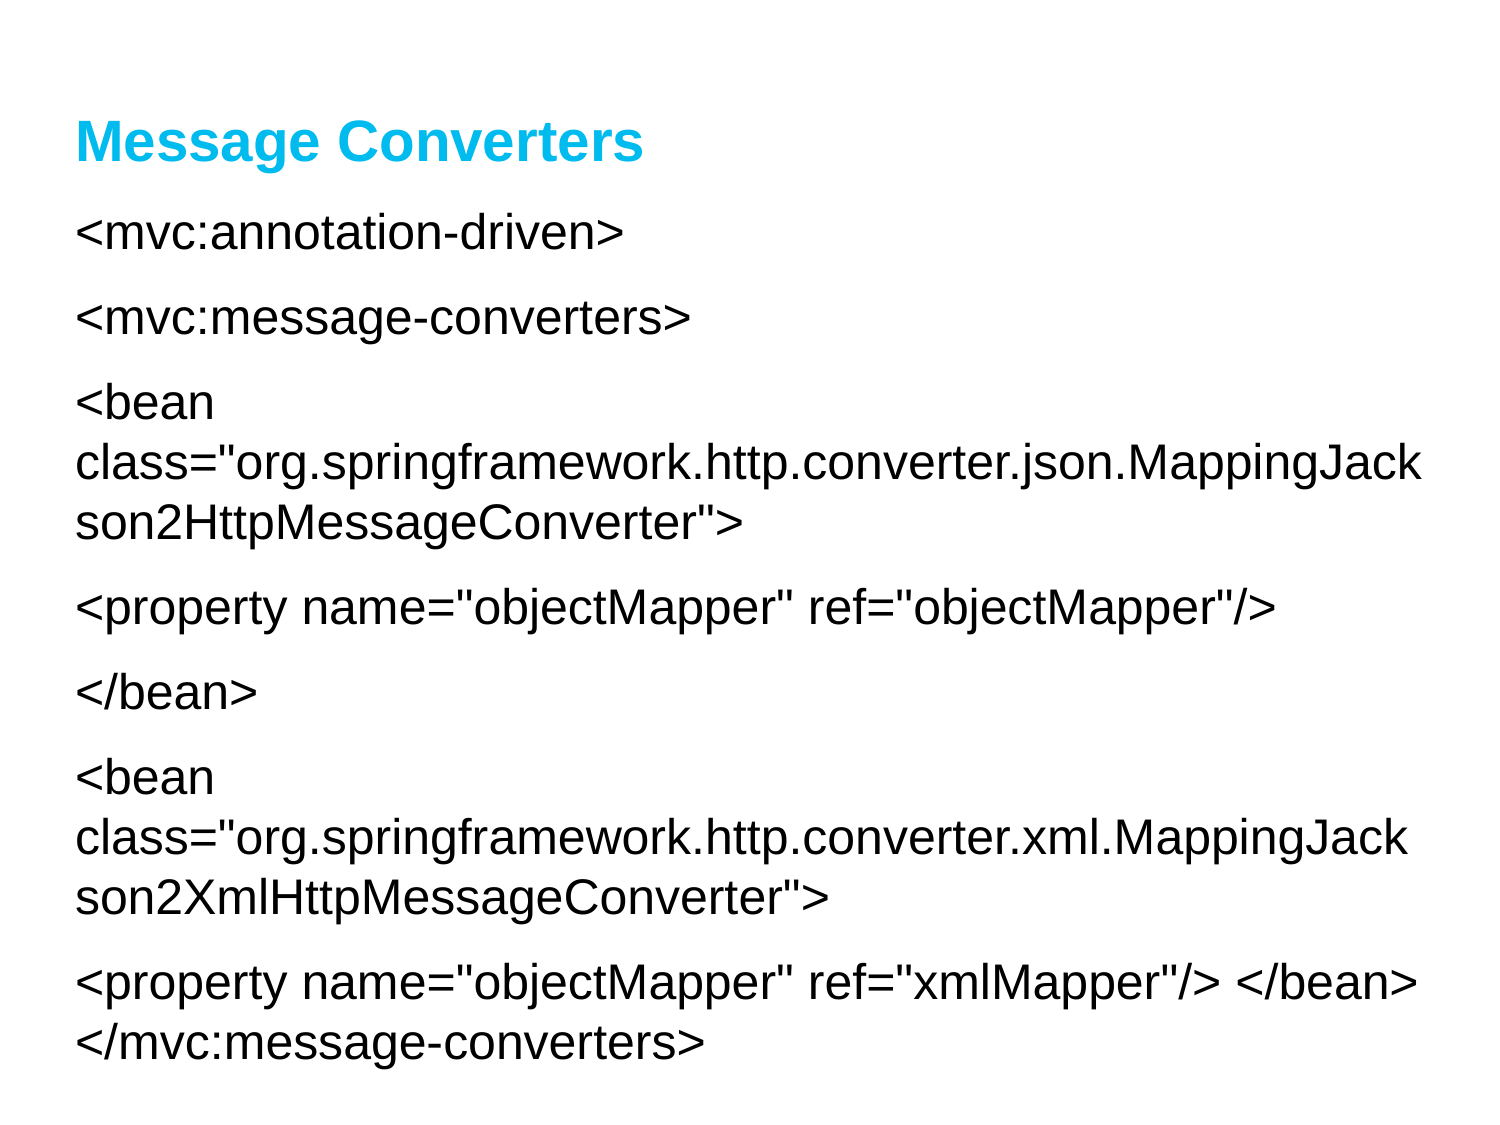

# Message Converters
<mvc:annotation-driven>
<mvc:message-converters>
<bean class="org.springframework.http.converter.json.MappingJackson2HttpMessageConverter">
<property name="objectMapper" ref="objectMapper"/>
</bean>
<bean class="org.springframework.http.converter.xml.MappingJackson2XmlHttpMessageConverter">
<property name="objectMapper" ref="xmlMapper"/> </bean> </mvc:message-converters>